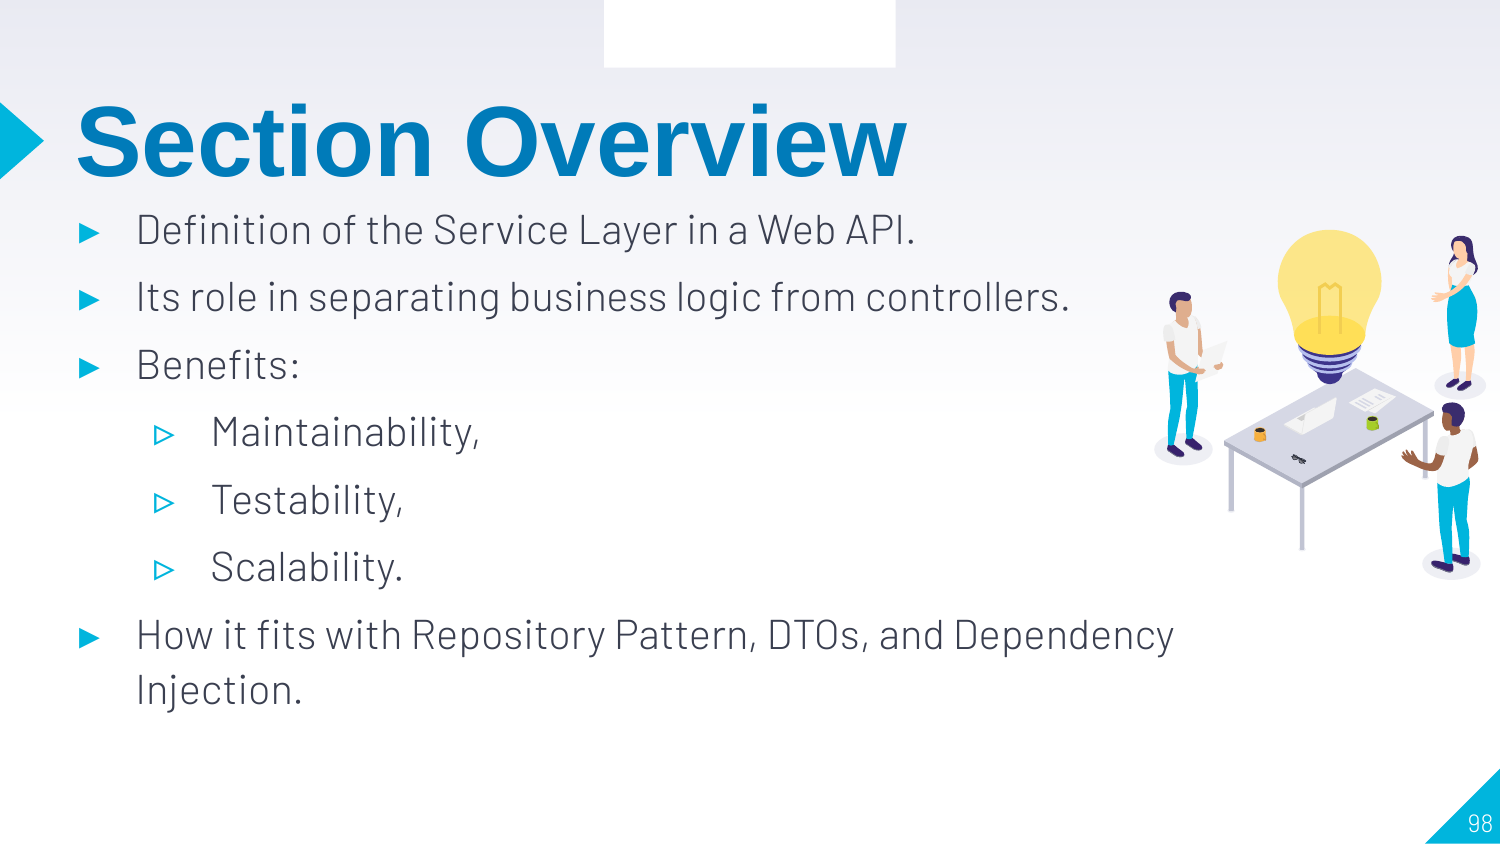

Section Overview

# Section Overview
Definition of the Service Layer in a Web API.
Its role in separating business logic from controllers.
Benefits:
Maintainability,
Testability,
Scalability.
How it fits with Repository Pattern, DTOs, and Dependency Injection.

98